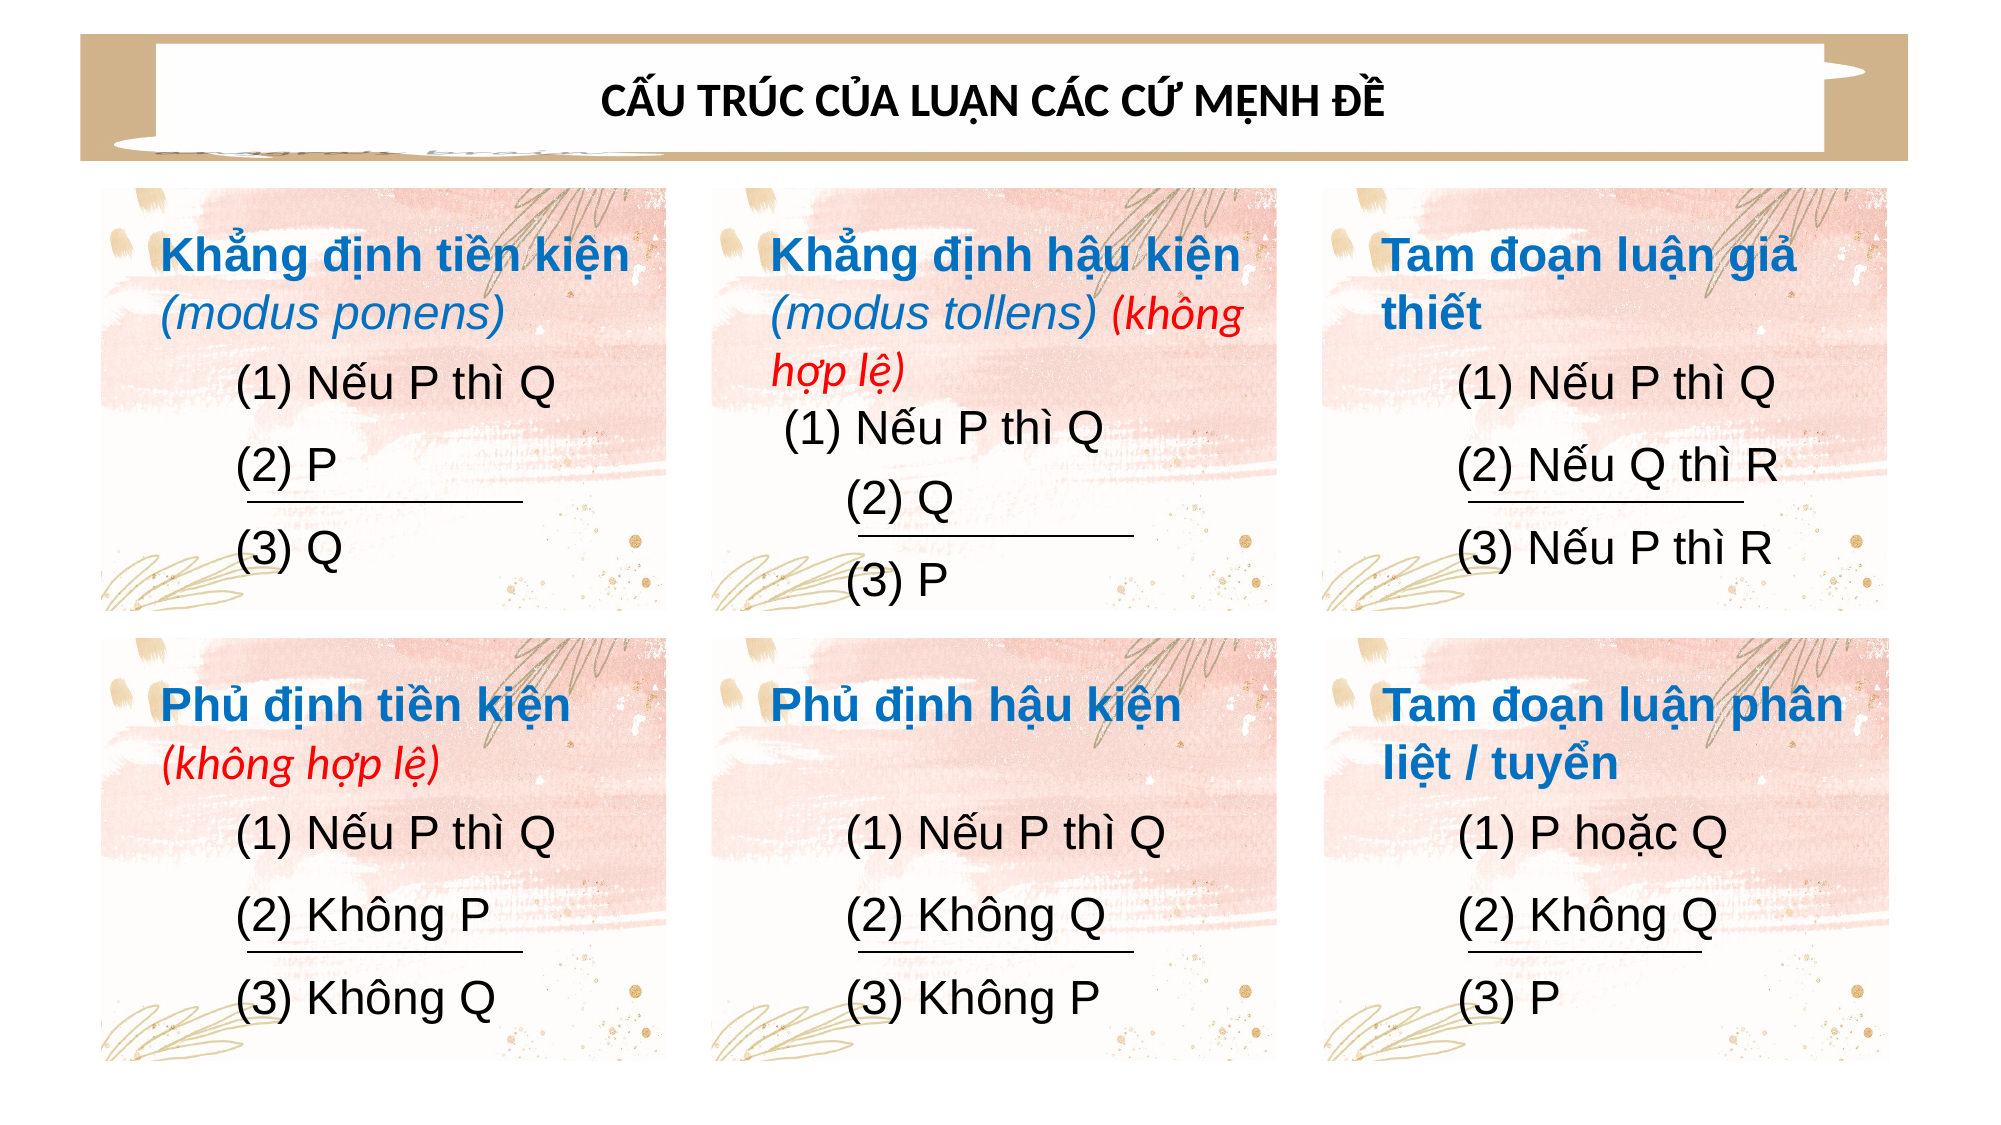

CẤU TRÚC CỦA LUẬN CÁC CỨ MỆNH ĐỀ
Khẳng định tiền kiện
(modus ponens)
(1) Nếu P thì Q
(2) P
(3) Q
Khẳng định hậu kiện
(modus tollens) (không hợp lệ)
 (1) Nếu P thì Q
(2) Q
(3) P
Tam đoạn luận giả thiết
(1) Nếu P thì Q
(2) Nếu Q thì R
(3) Nếu P thì R
Phủ định tiền kiện (không hợp lệ)
(1) Nếu P thì Q
(2) Không P
(3) Không Q
Phủ định hậu kiện

(1) Nếu P thì Q
(2) Không Q
(3) Không P
Tam đoạn luận phân liệt / tuyển
(1) P hoặc Q
(2) Không Q
(3) P